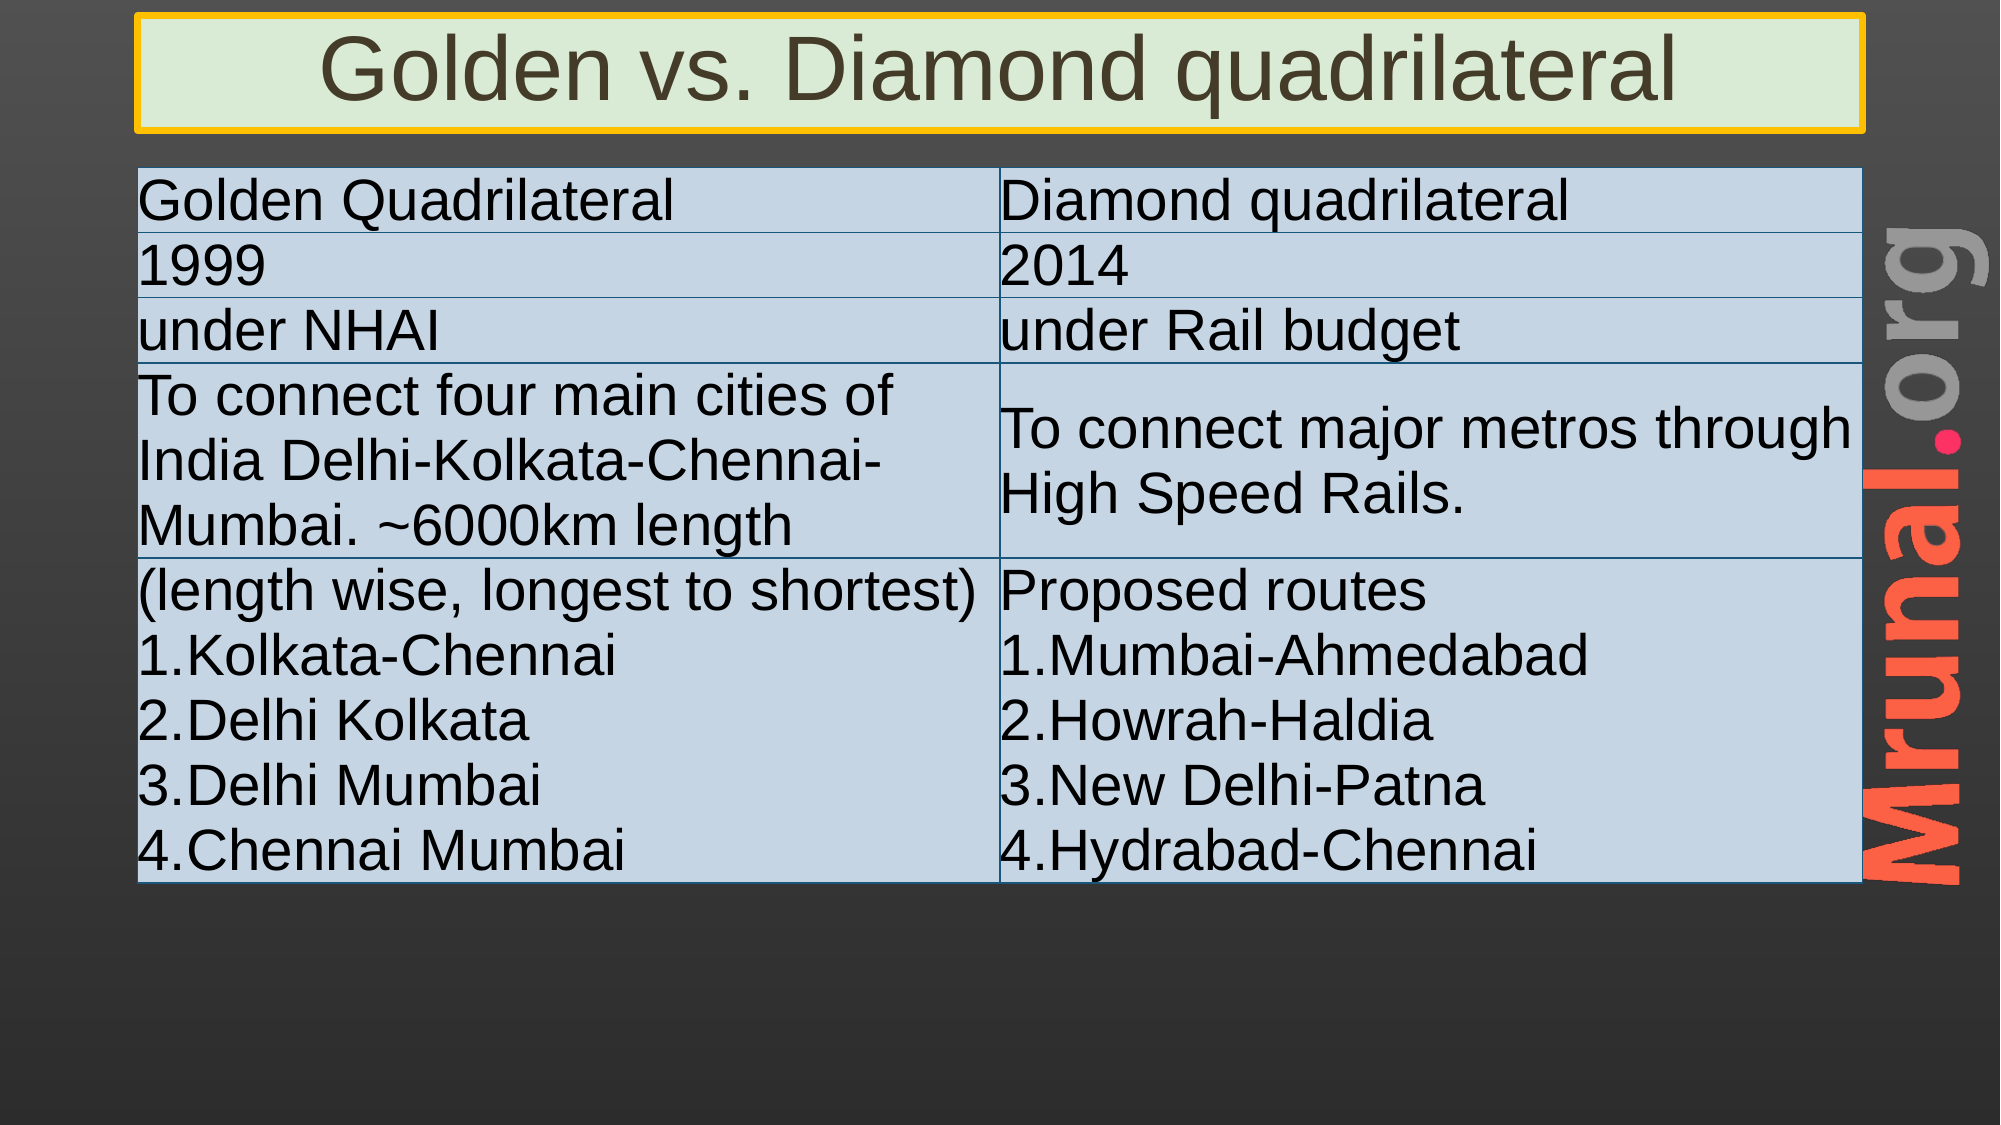

# Golden vs. Diamond quadrilateral
| Golden Quadrilateral | Diamond quadrilateral |
| --- | --- |
| 1999 | 2014 |
| under NHAI | under Rail budget |
| To connect four main cities of India Delhi-Kolkata-Chennai-Mumbai. ~6000km length | To connect major metros through High Speed Rails. |
| (length wise, longest to shortest) Kolkata-Chennai Delhi Kolkata Delhi Mumbai Chennai Mumbai | Proposed routes Mumbai-Ahmedabad Howrah-Haldia New Delhi-Patna Hydrabad-Chennai |